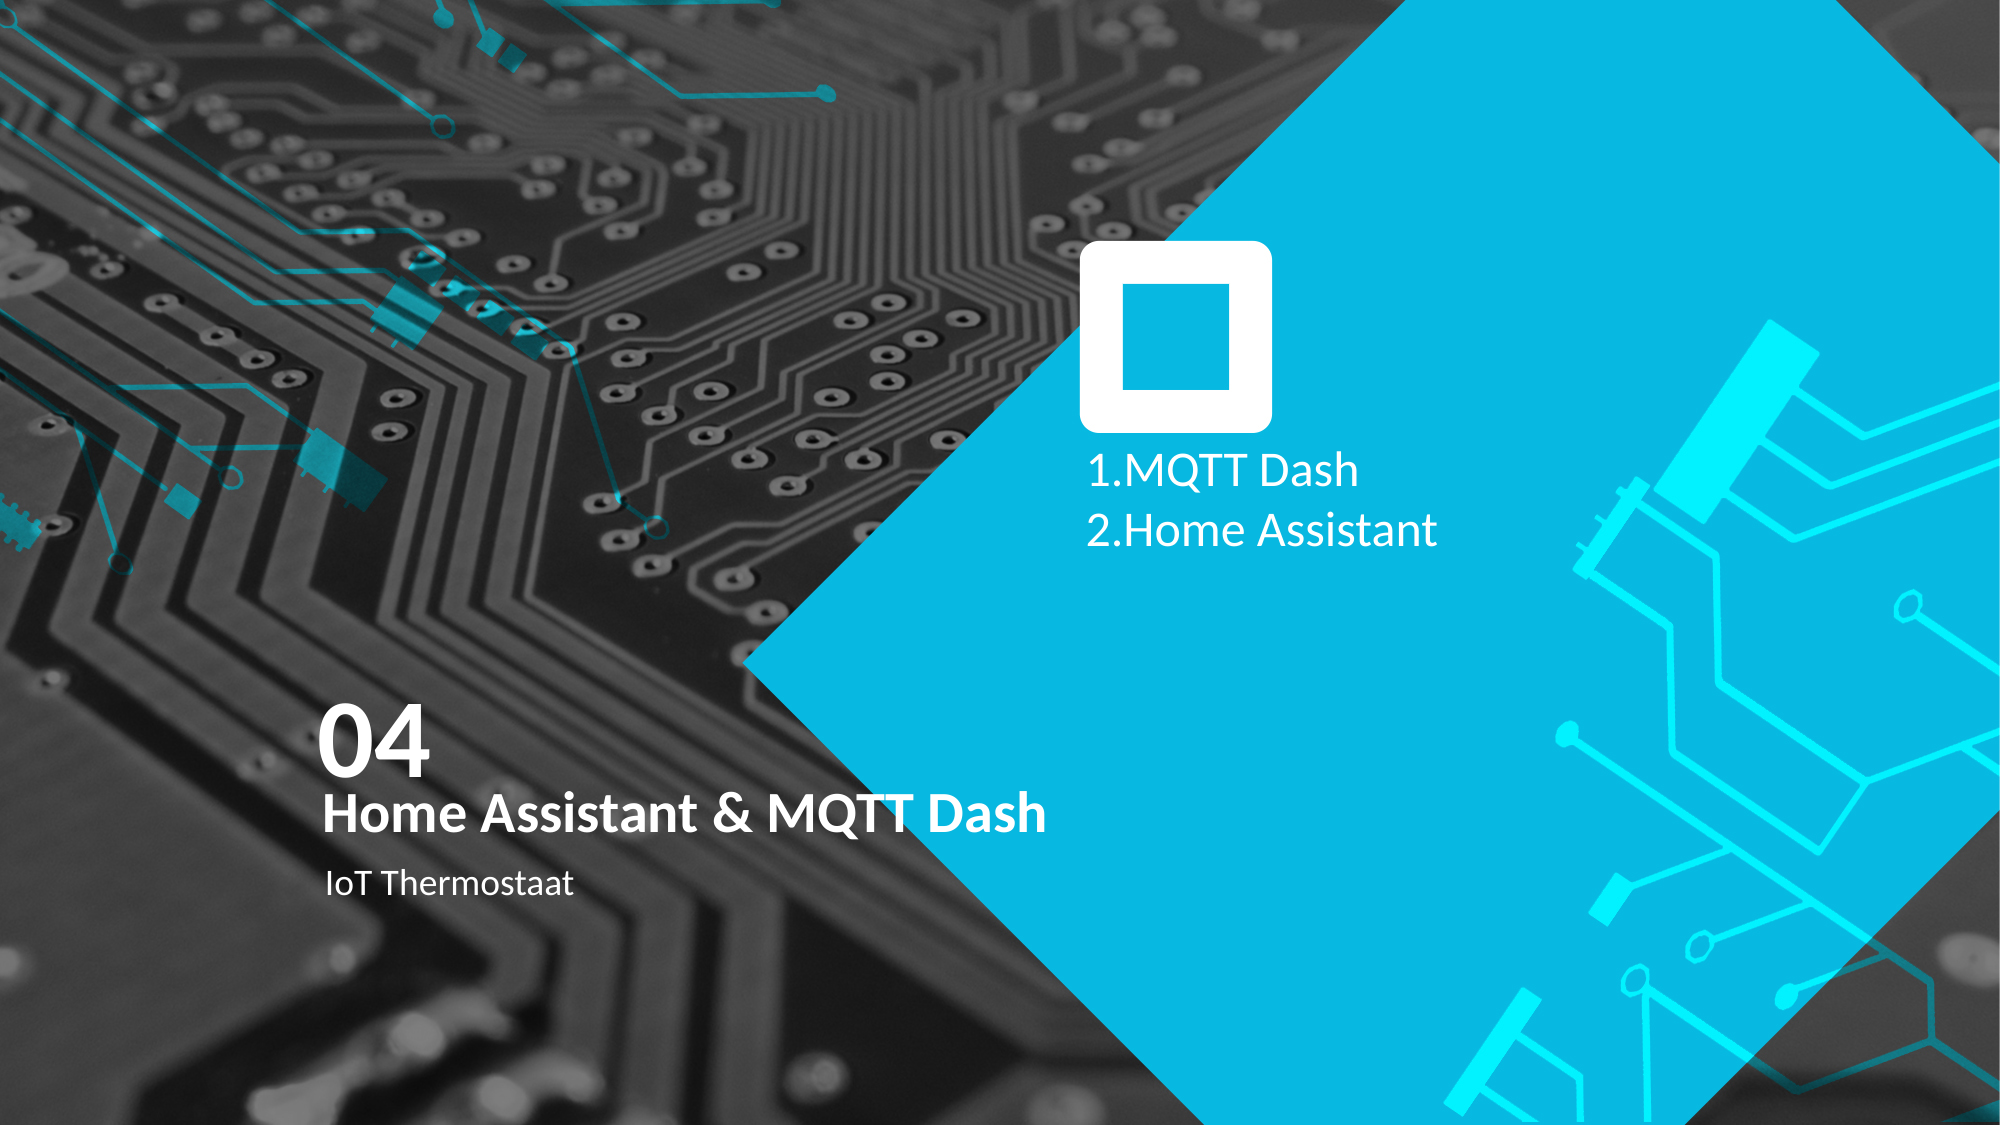

MQTT Dash
Home Assistant

04
Home Assistant & MQTT Dash
IoT Thermostaat